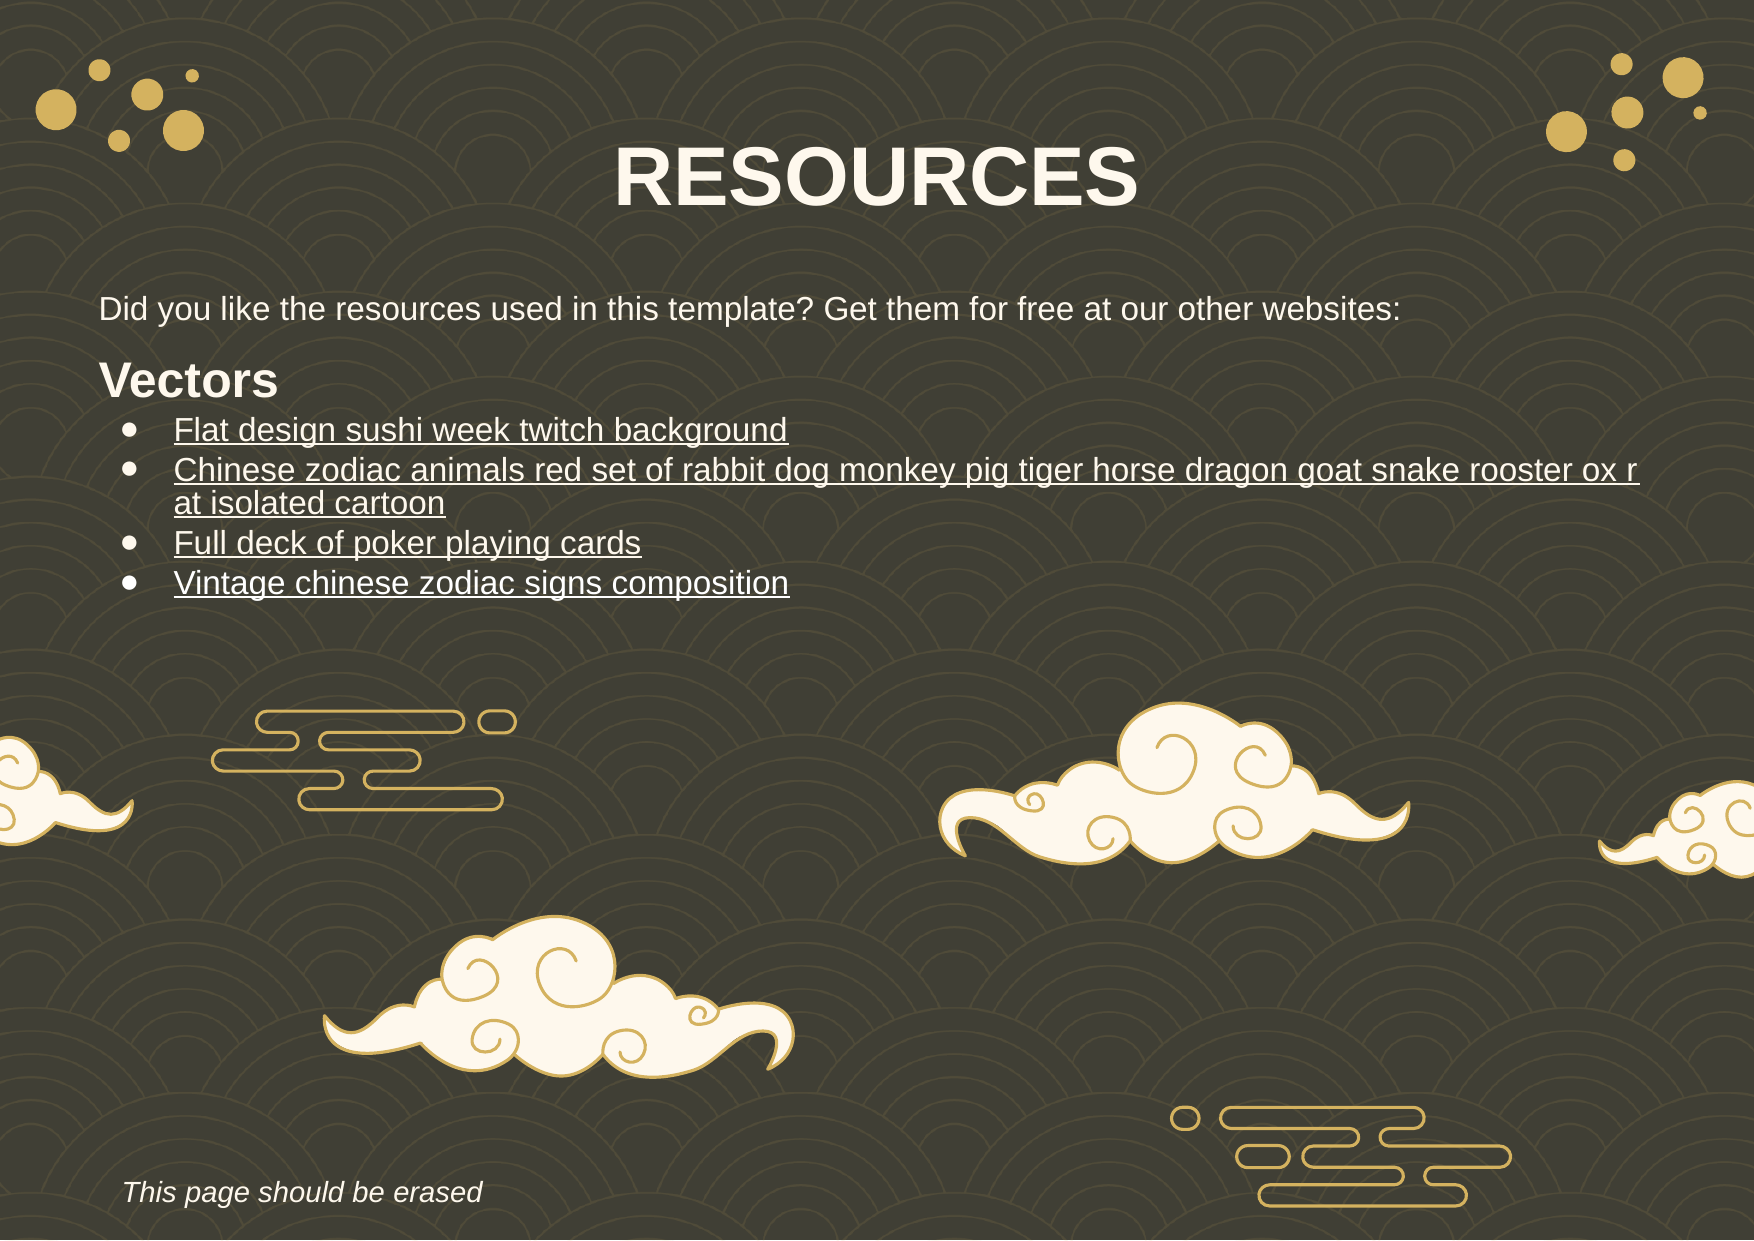

# RESOURCES
Did you like the resources used in this template? Get them for free at our other websites:
Vectors
Flat design sushi week twitch background
Chinese zodiac animals red set of rabbit dog monkey pig tiger horse dragon goat snake rooster ox rat isolated cartoon
Full deck of poker playing cards
Vintage chinese zodiac signs composition

This page should be erased